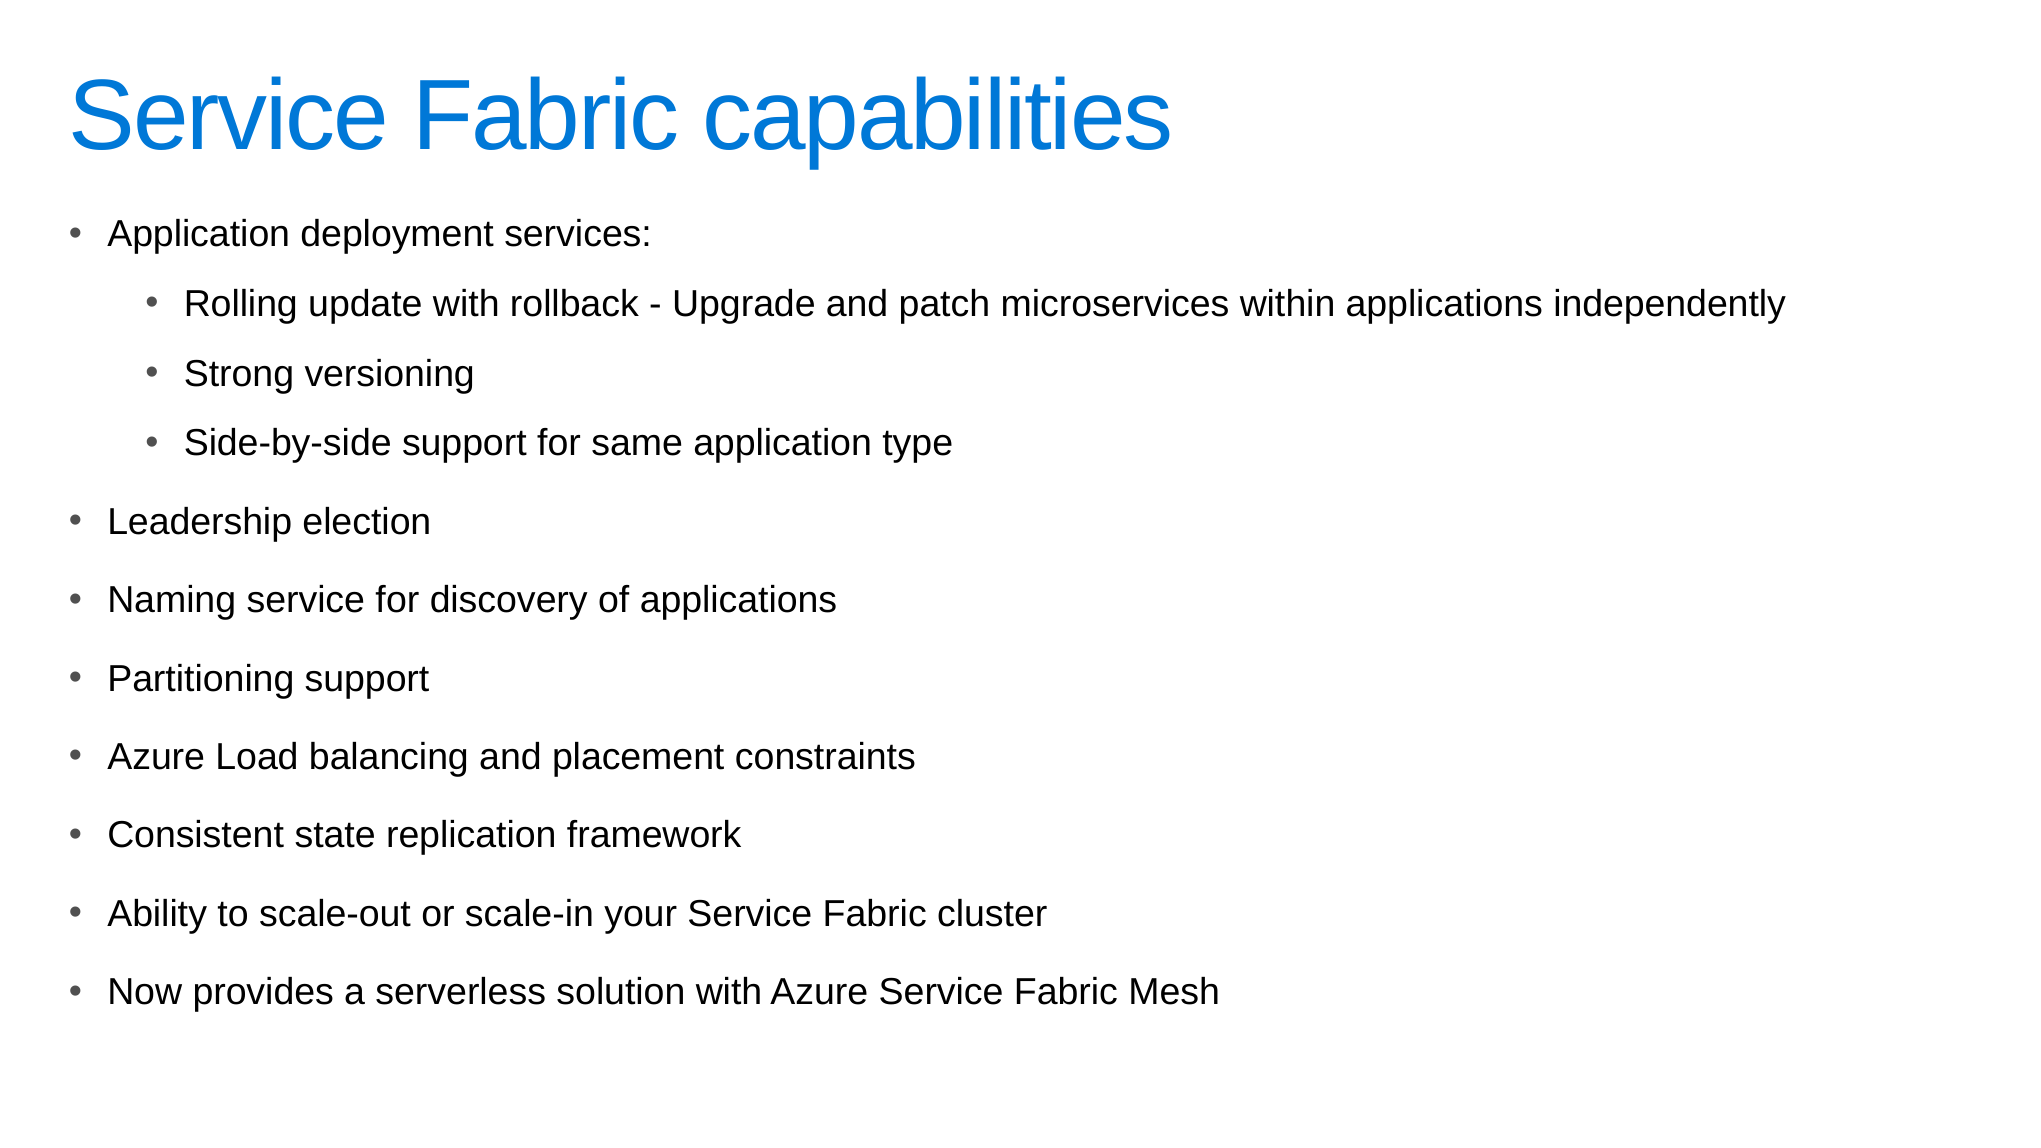

# Service Fabric capabilities

Application deployment services:
Rolling update with rollback - Upgrade and patch microservices within applications independently
Strong versioning
Side-by-side support for same application type
Leadership election
Naming service for discovery of applications
Partitioning support
Azure Load balancing and placement constraints
Consistent state replication framework
Ability to scale-out or scale-in your Service Fabric cluster
Now provides a serverless solution with Azure Service Fabric Mesh